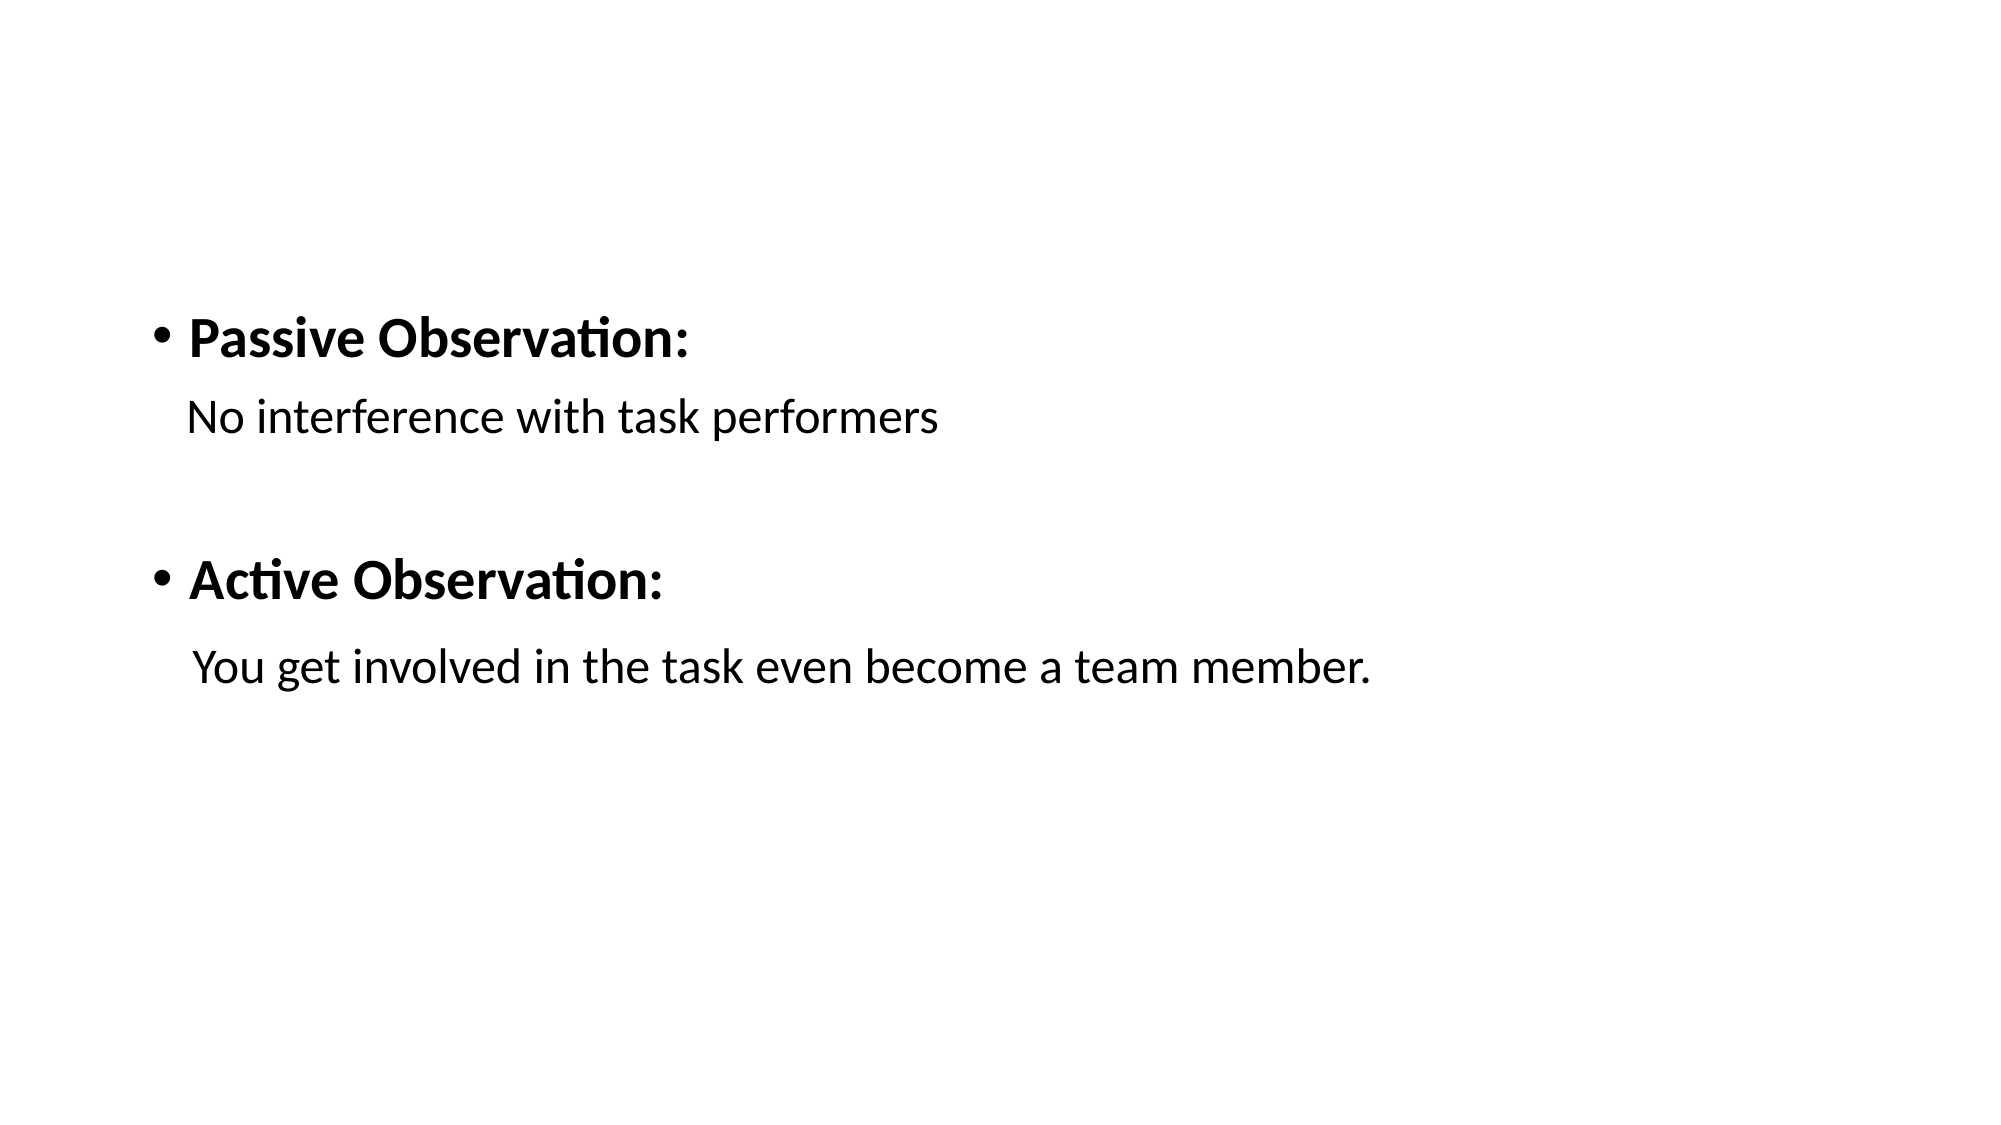

Passive Observation:
   No interference with task performers

Active Observation:
   You get involved in the task even become a team member.